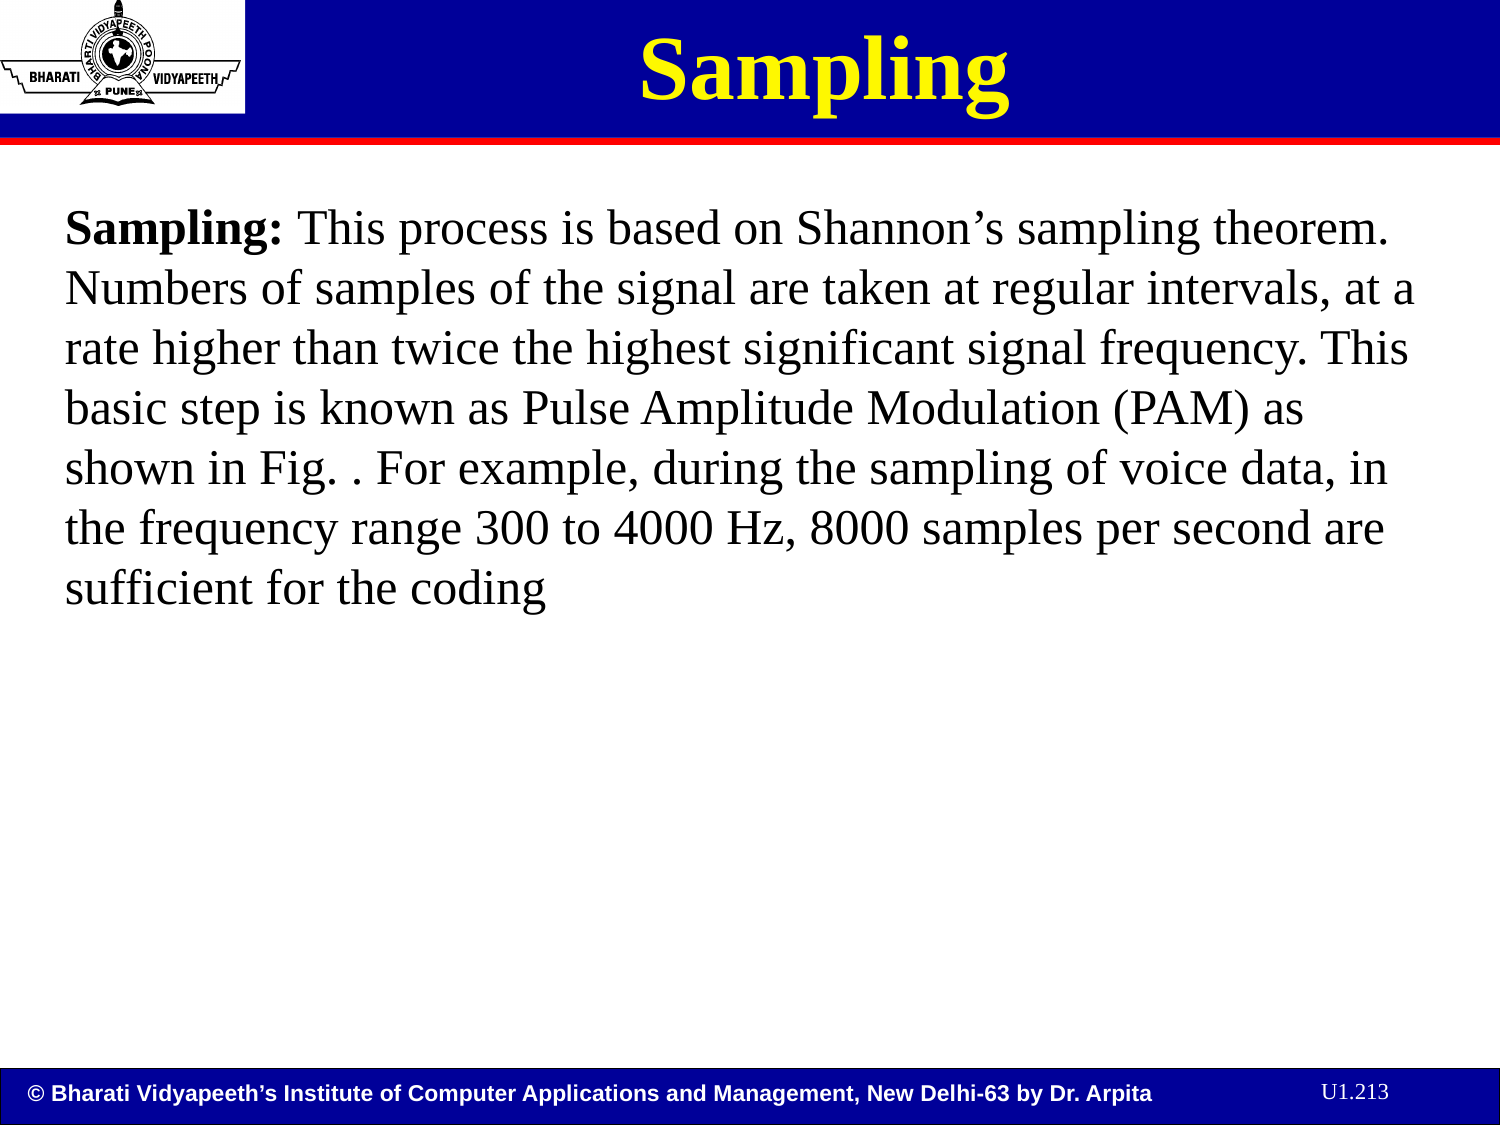

# Sampling
Sampling: This process is based on Shannon’s sampling theorem. Numbers of samples of the signal are taken at regular intervals, at a rate higher than twice the highest significant signal frequency. This basic step is known as Pulse Amplitude Modulation (PAM) as shown in Fig. . For example, during the sampling of voice data, in the frequency range 300 to 4000 Hz, 8000 samples per second are sufficient for the coding